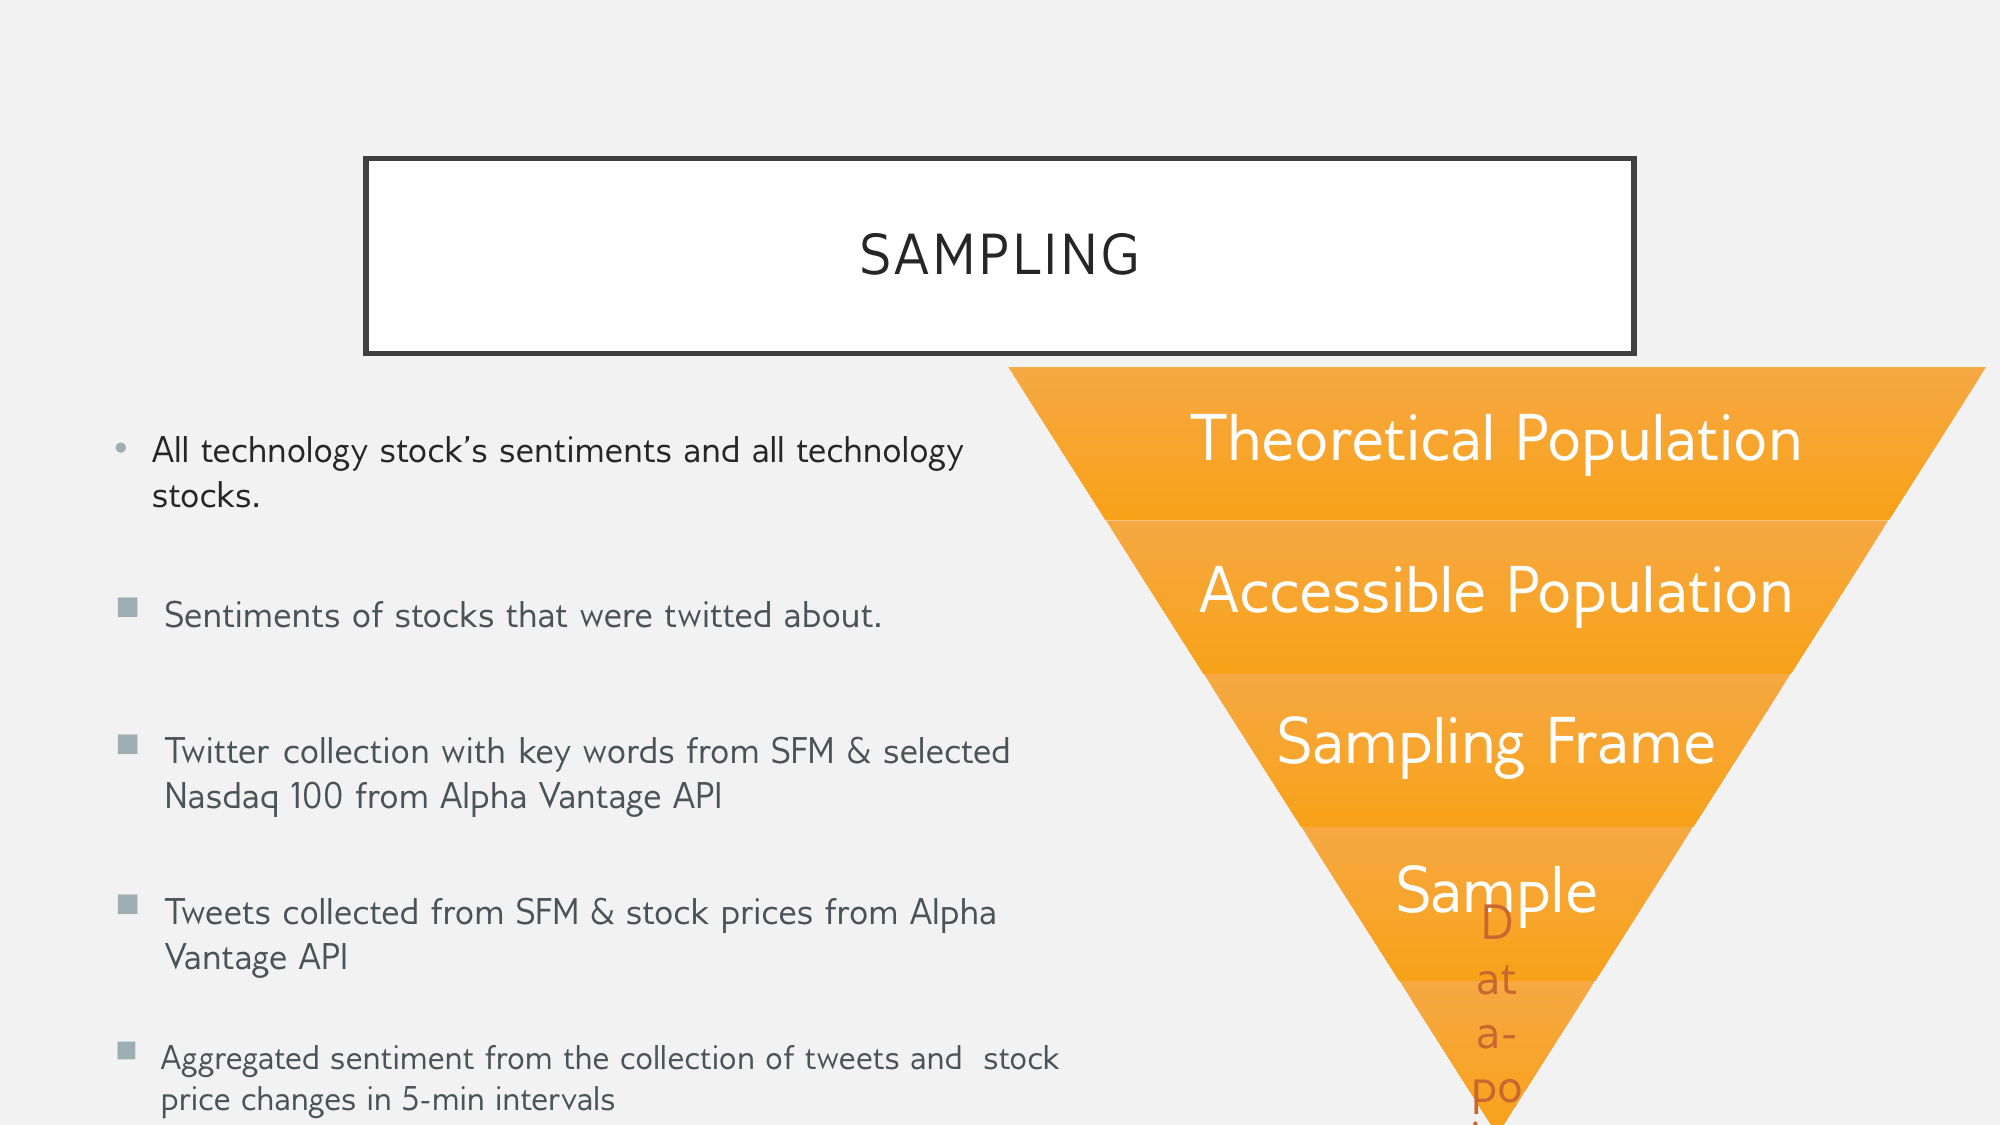

# sampling
Theoretical Population
Accessible Population
Sampling Frame
Sample
Data-point
All technology stock’s sentiments and all technology stocks.
Sentiments of stocks that were twitted about.

Twitter collection with key words from SFM & selected Nasdaq 100 from Alpha Vantage API
Tweets collected from SFM & stock prices from Alpha Vantage API
Aggregated sentiment from the collection of tweets and  stock price changes in 5-min intervals